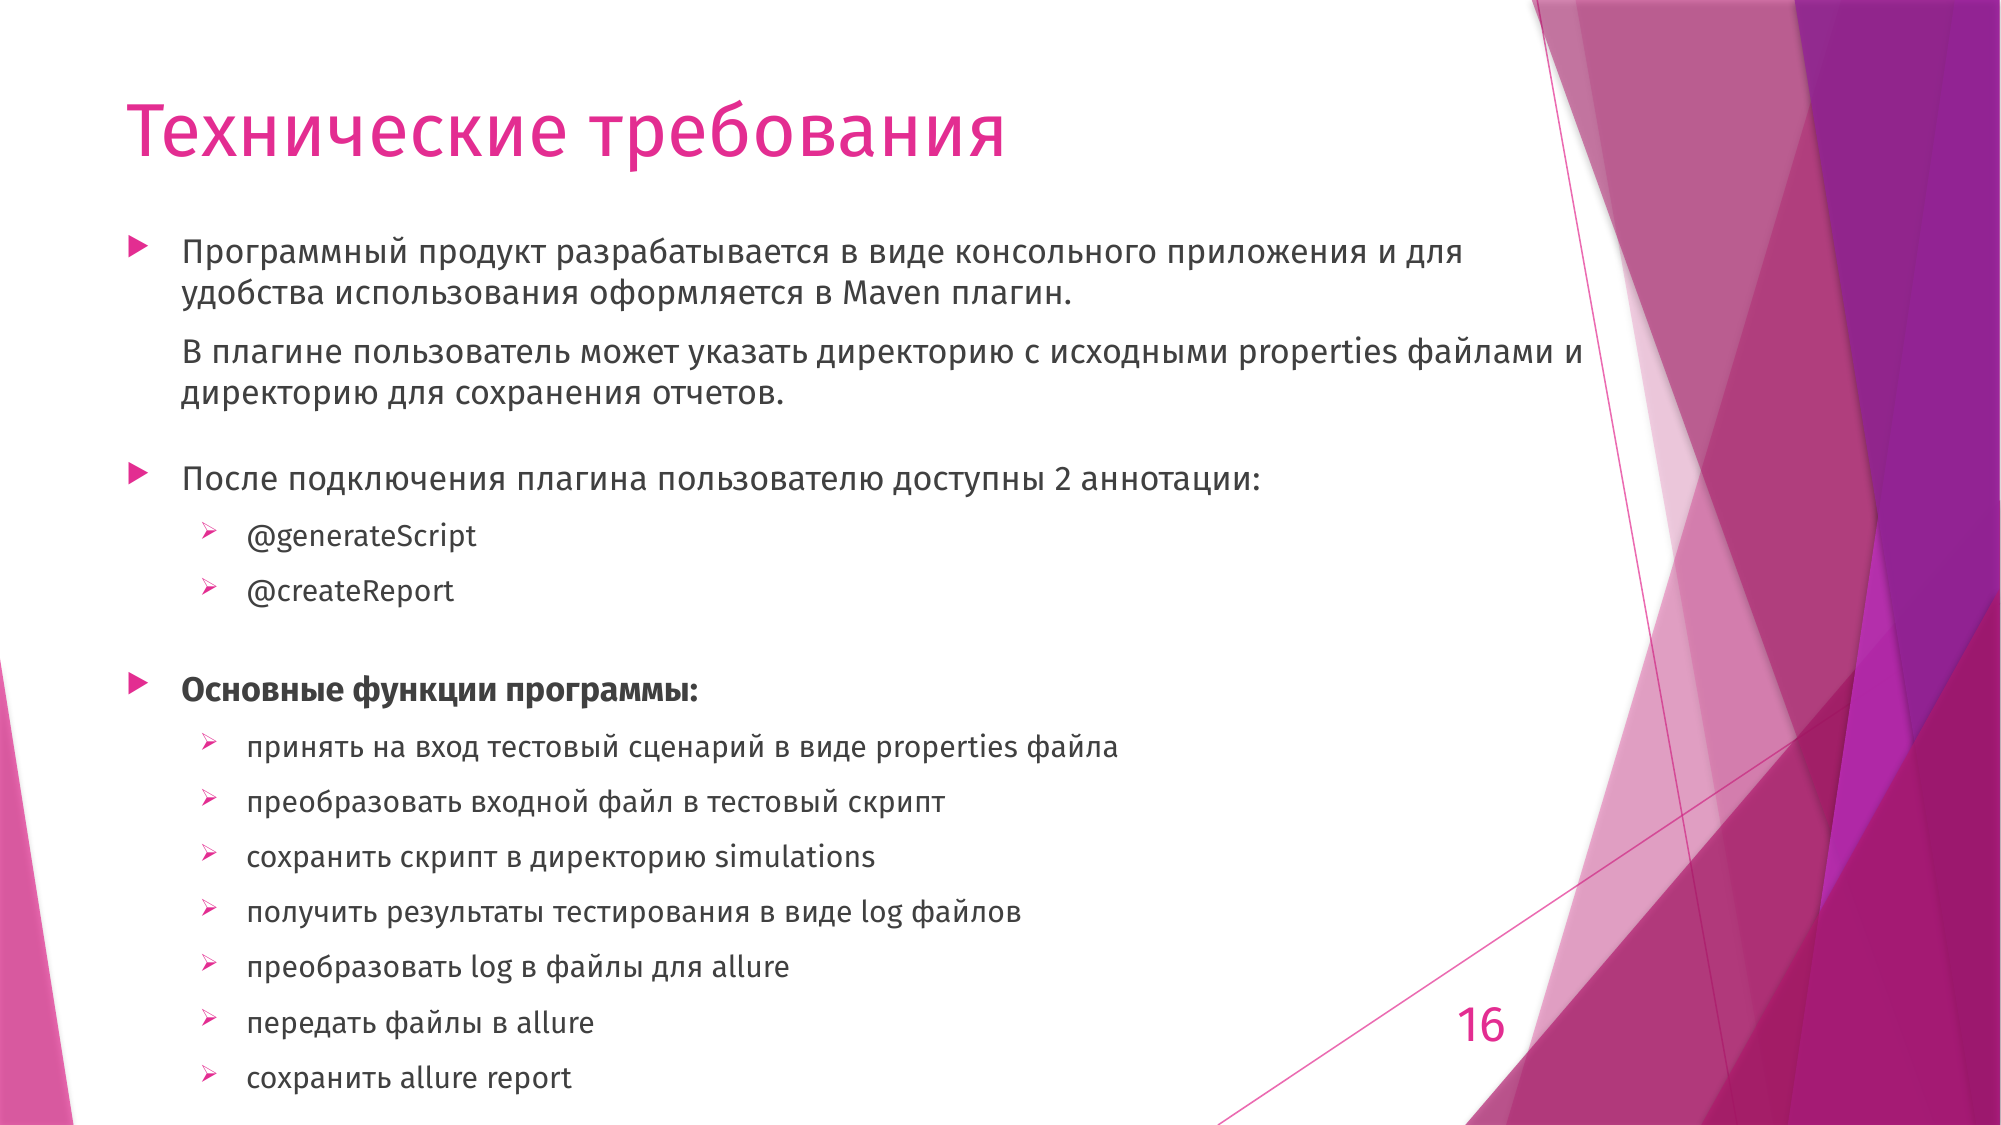

# Технические требования
Программный продукт разрабатывается в виде консольного приложения и для удобства использования оформляется в Maven плагин.
В плагине пользователь может указать директорию с исходными properties файлами и директорию для сохранения отчетов.

После подключения плагина пользователю доступны 2 аннотации:
@generateScript
@createReport

Основные функции программы:
принять на вход тестовый сценарий в виде properties файла
преобразовать входной файл в тестовый скрипт
сохранить скрипт в директорию simulations
получить результаты тестирования в виде log файлов
преобразовать log в файлы для allure
передать файлы в allure
сохранить allure report

16